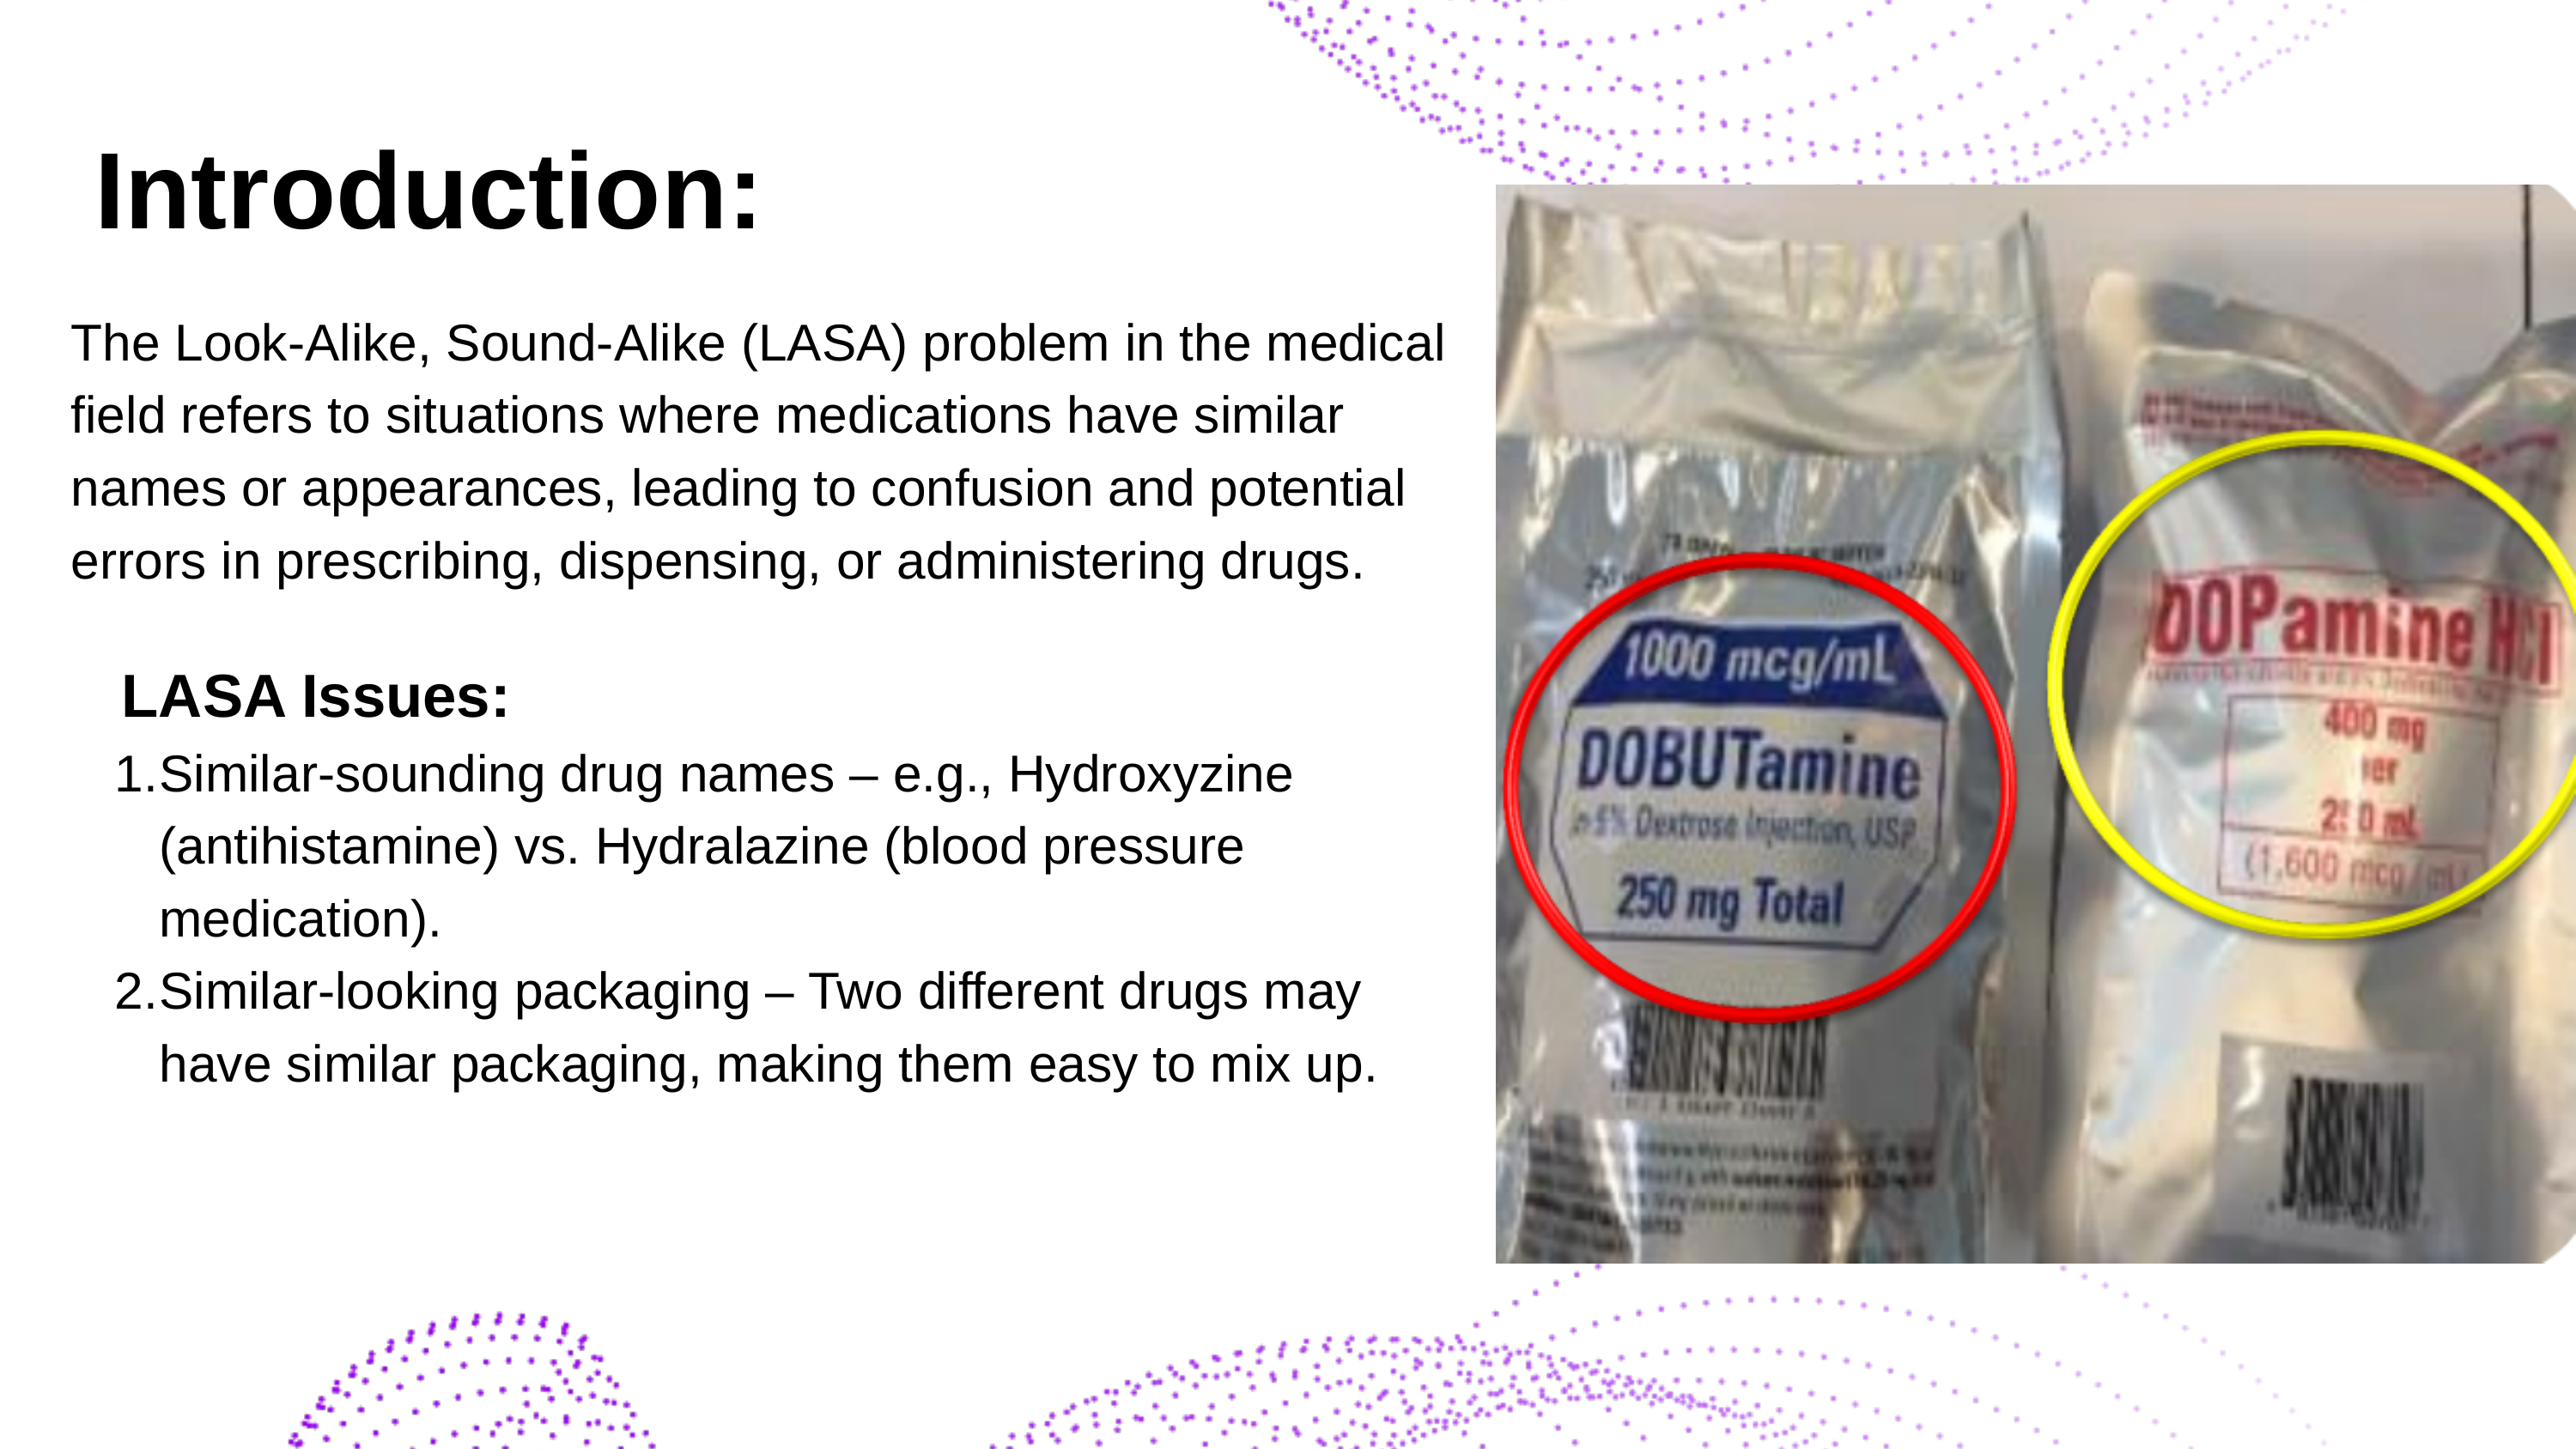

Introduction:

The Look-Alike, Sound-Alike (LASA) problem in the medical field refers to situations where medications have similar names or appearances, leading to confusion and potential errors in prescribing, dispensing, or administering drugs.

   LASA Issues:
Similar-sounding drug names – e.g., Hydroxyzine (antihistamine) vs. Hydralazine (blood pressure medication).
Similar-looking packaging – Two different drugs may have similar packaging, making them easy to mix up.